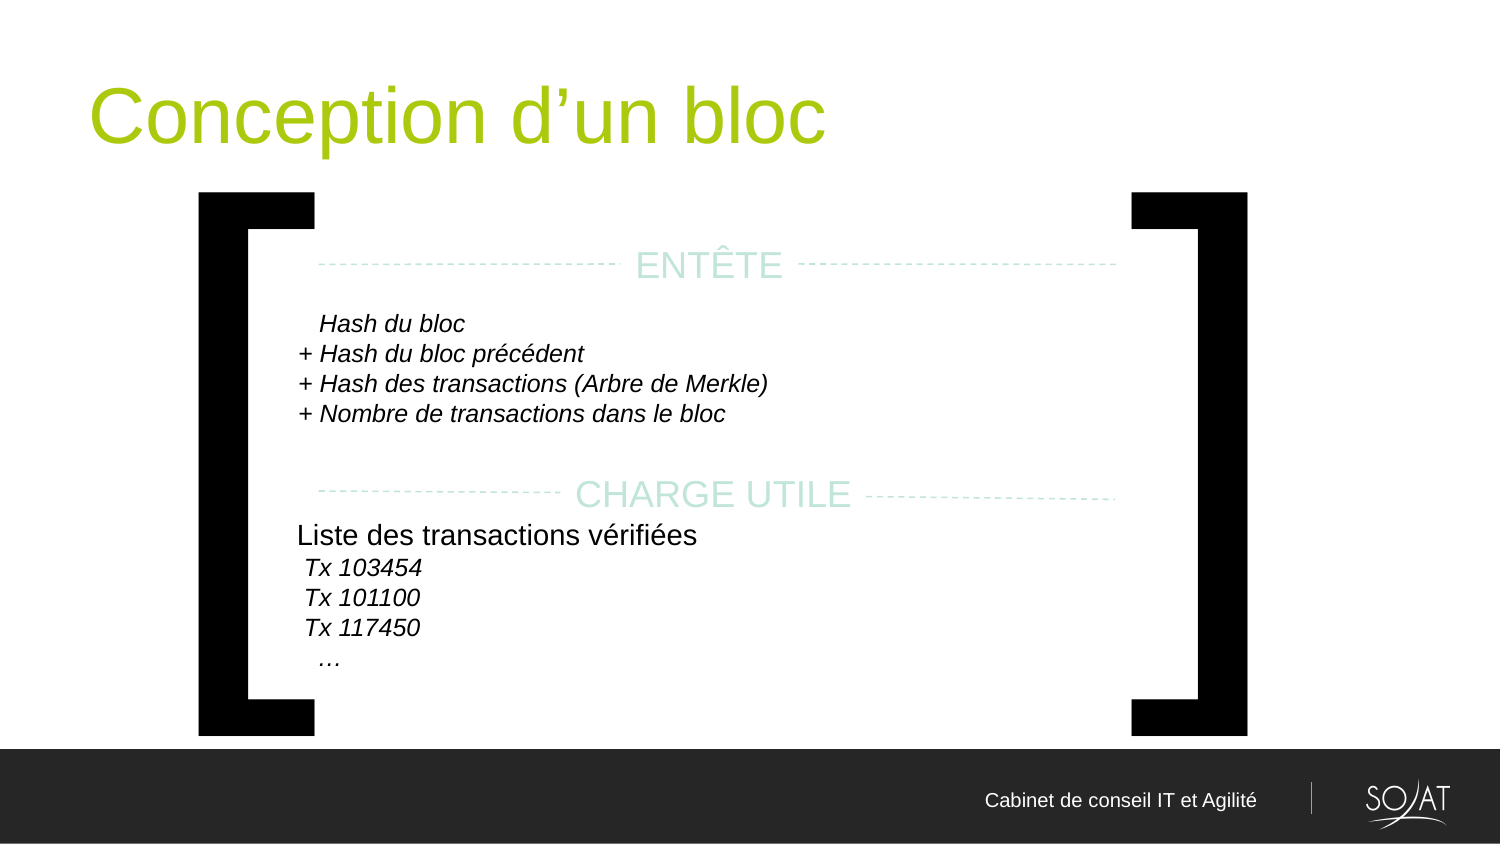

[     ]
# Conception d’un bloc
ENTÊTE
   Hash du bloc
+ Hash du bloc précédent
+ Hash des transactions (Arbre de Merkle)
+ Nombre de transactions dans le bloc
CHARGE UTILE
Liste des transactions vérifiées
 Tx 103454
 Tx 101100
 Tx 117450
   …